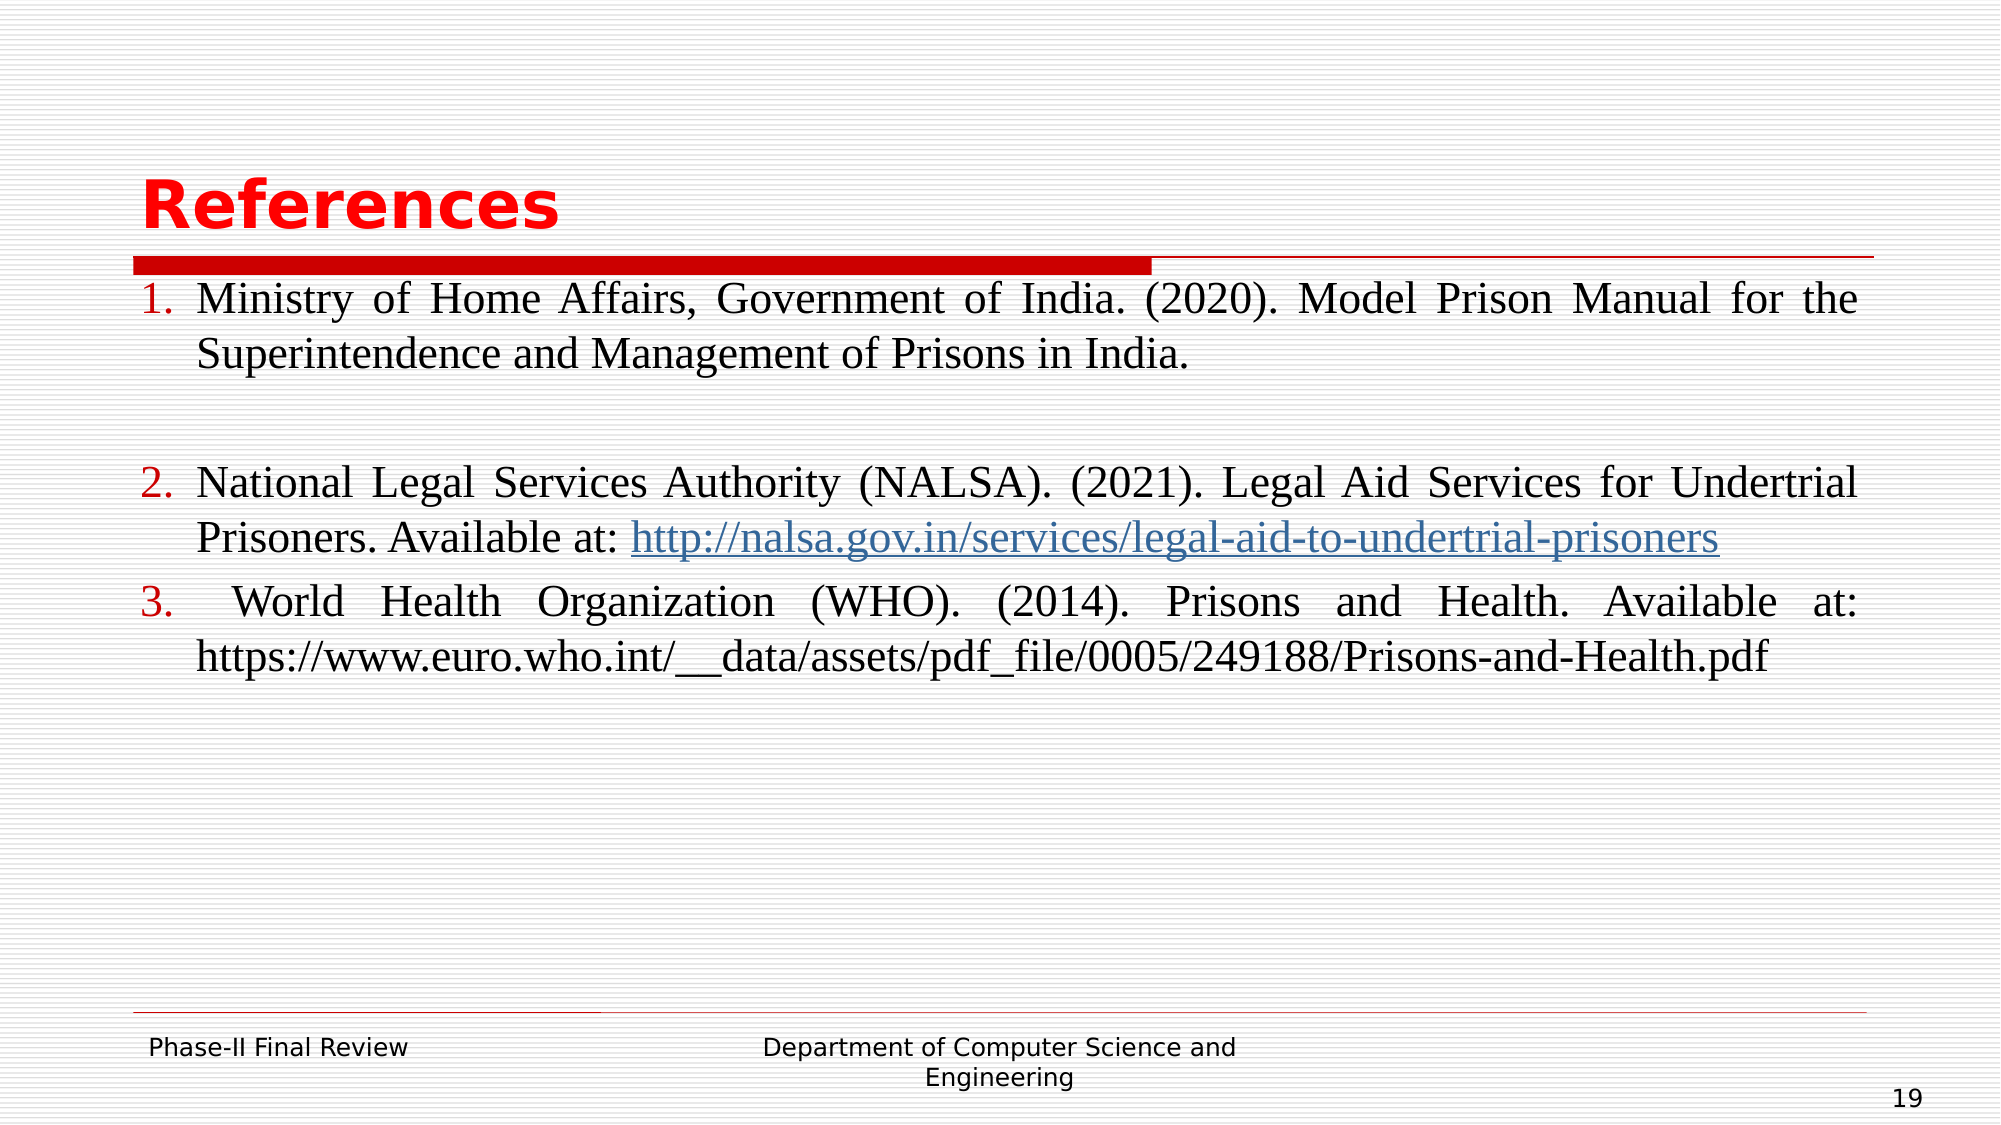

# References
Ministry of Home Affairs, Government of India. (2020). Model Prison Manual for the Superintendence and Management of Prisons in India.

National Legal Services Authority (NALSA). (2021). Legal Aid Services for Undertrial Prisoners. Available at: http://nalsa.gov.in/services/legal-aid-to-undertrial-prisoners
 World Health Organization (WHO). (2014). Prisons and Health. Available at: https://www.euro.who.int/__data/assets/pdf_file/0005/249188/Prisons-and-Health.pdf
Phase-II Final Review
Department of Computer Science and Engineering
19